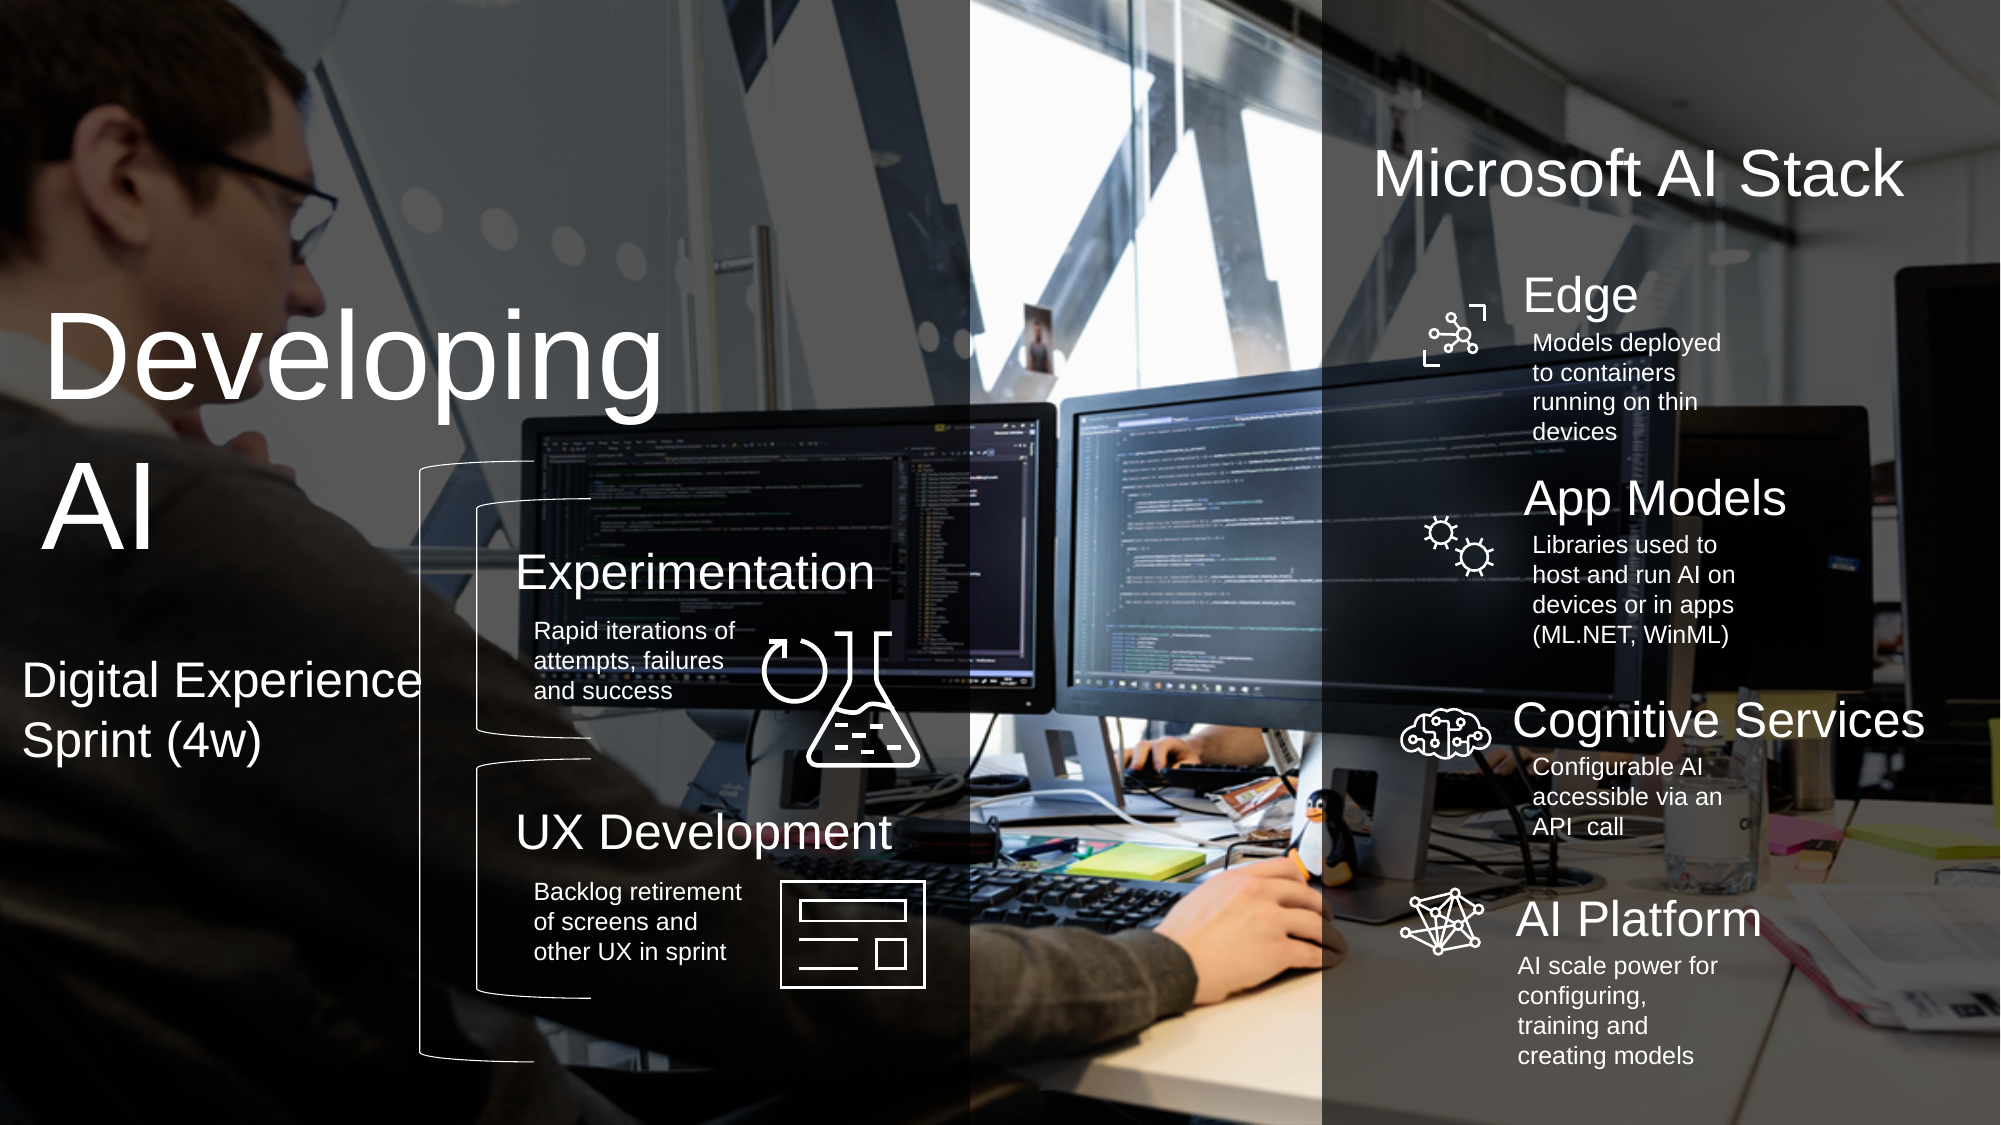

Microsoft AI Stack
Edge

Models deployed to containers running on thin devices
Developing AI
App Models

Libraries used to host and run AI on devices or in apps (ML.NET, WinML)

Experimentation
Rapid iterations of attempts, failures and success

Digital Experience
Sprint (4w)
Cognitive Services

Configurable AI accessible via an API  call

UX Development
Backlog retirement of screens and other UX in sprint

AI Platform

AI scale power for configuring, training and creating models